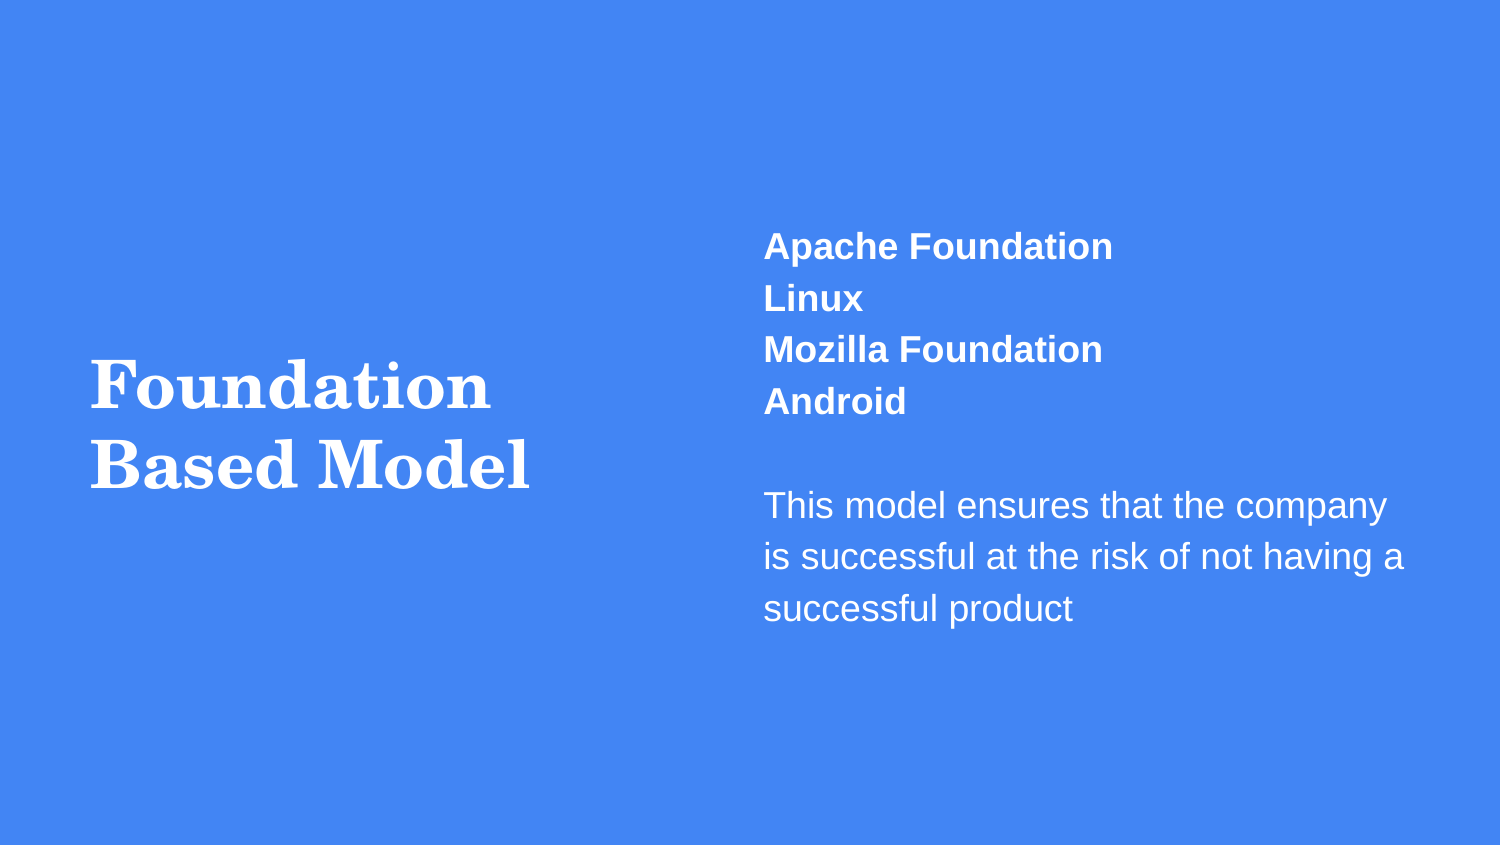

Apache Foundation
Linux
Mozilla Foundation
Android

This model ensures that the company is successful at the risk of not having a successful product
Foundation Based Model